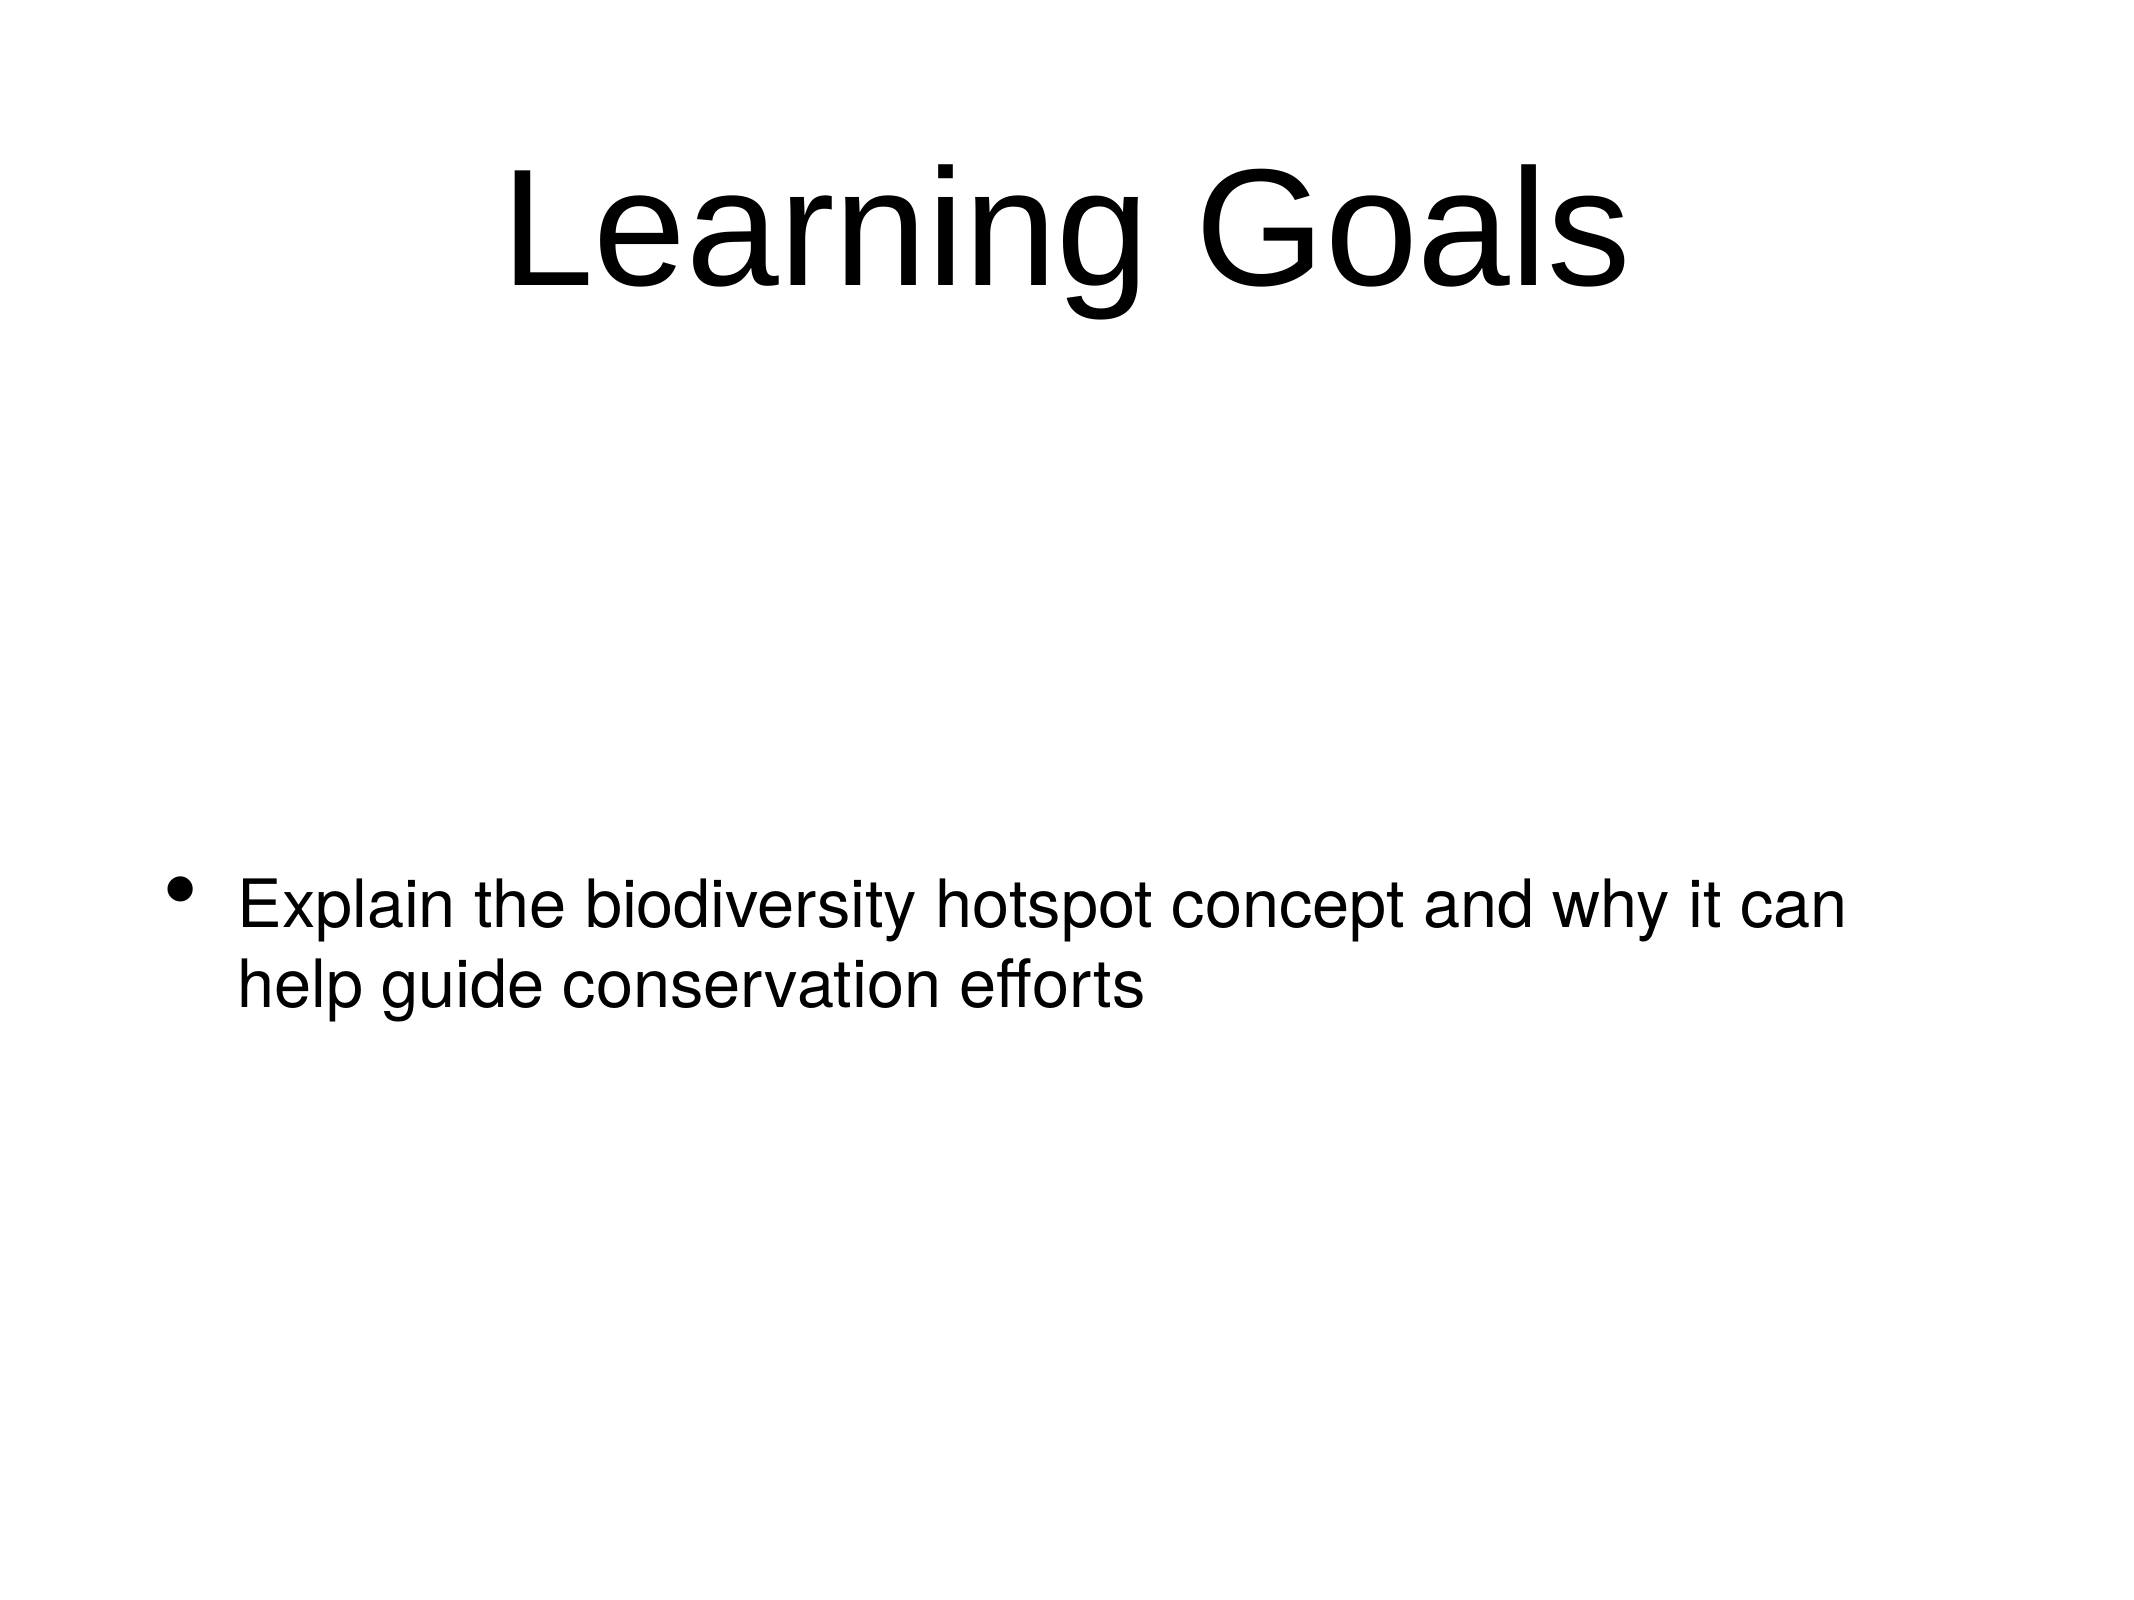

# Learning Goals
Explain the biodiversity hotspot concept and why it can help guide conservation efforts